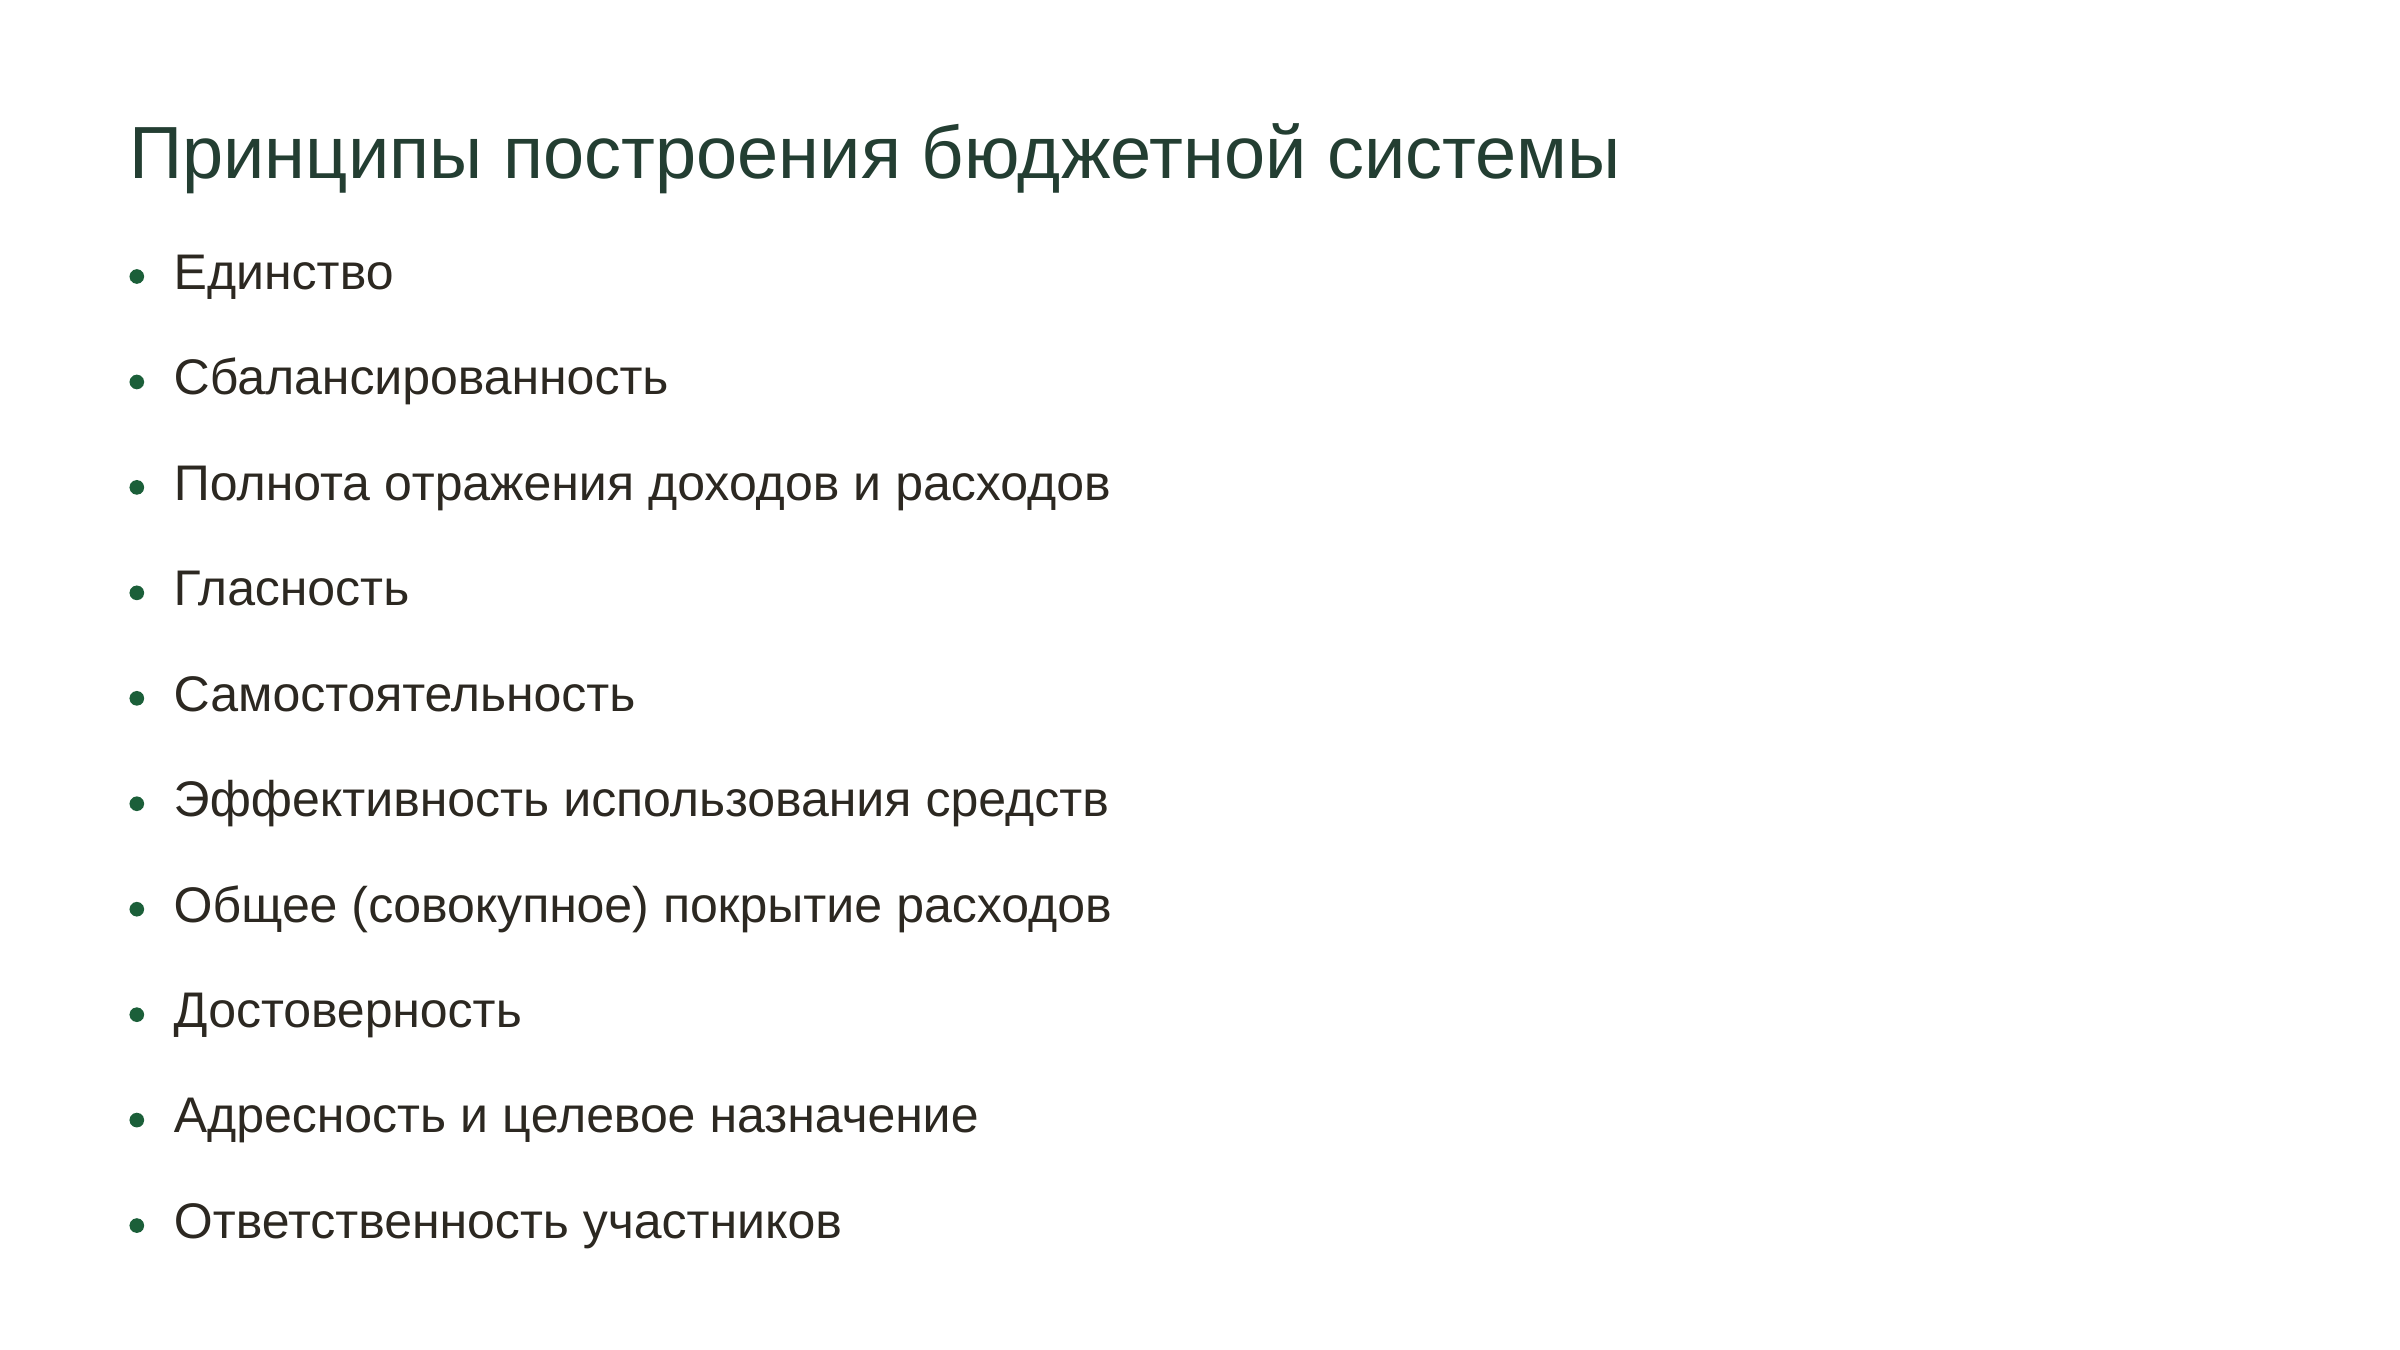

Принципы построения бюджетной системы
Единство

Сбалансированность

Полнота отражения доходов и расходов

Гласность

Самостоятельность

Эффективность использования средств

Общее (совокупное) покрытие расходов

Достоверность

Адресность и целевое назначение

Ответственность участников